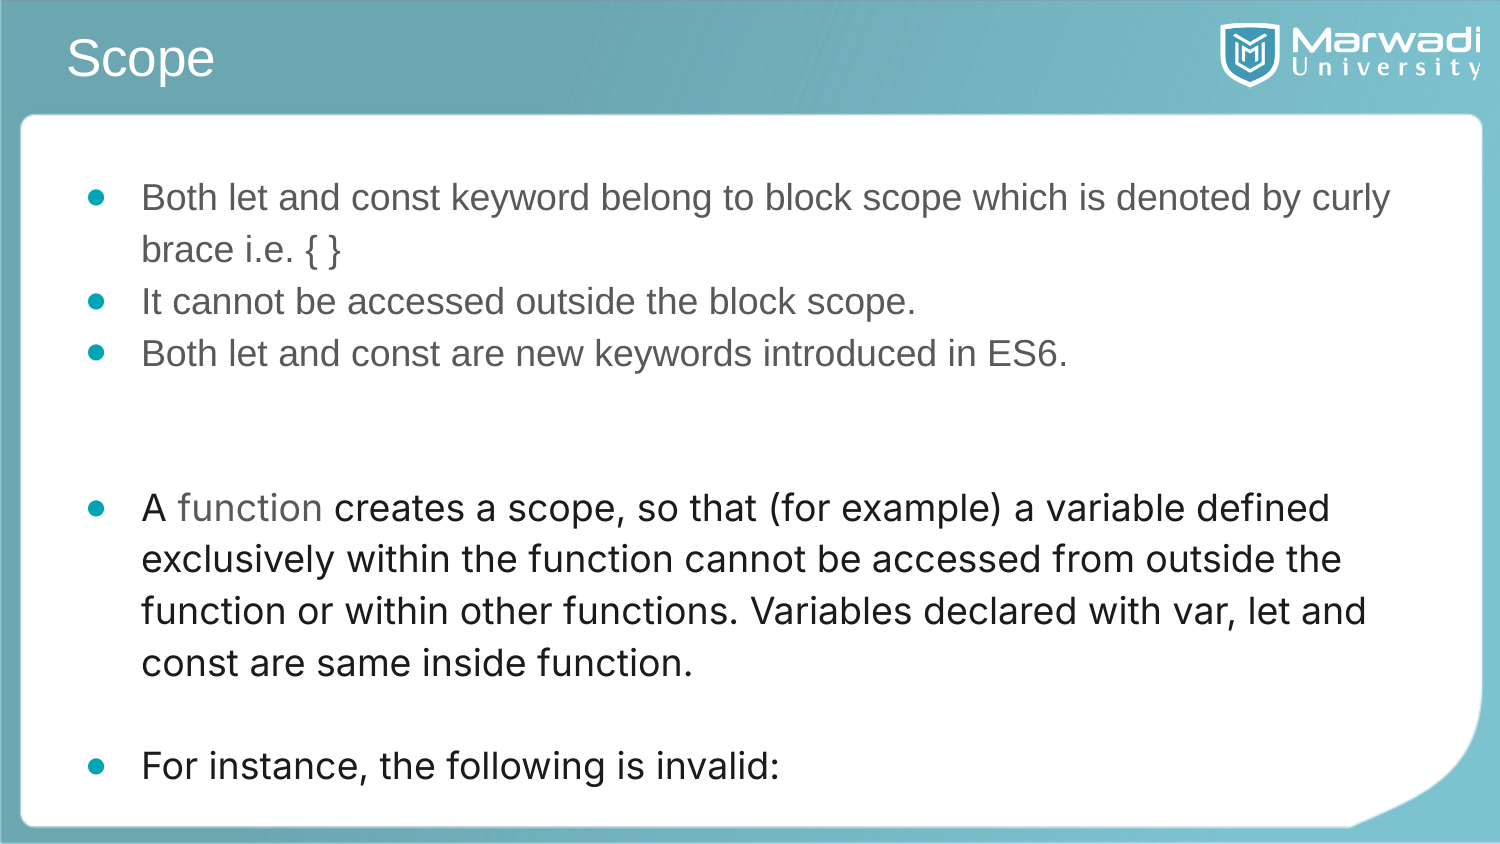

# Scope
Both let and const keyword belong to block scope which is denoted by curly brace i.e. { }
It cannot be accessed outside the block scope.
Both let and const are new keywords introduced in ES6.

A function creates a scope, so that (for example) a variable defined exclusively within the function cannot be accessed from outside the function or within other functions. Variables declared with var, let and const are same inside function.

For instance, the following is invalid: